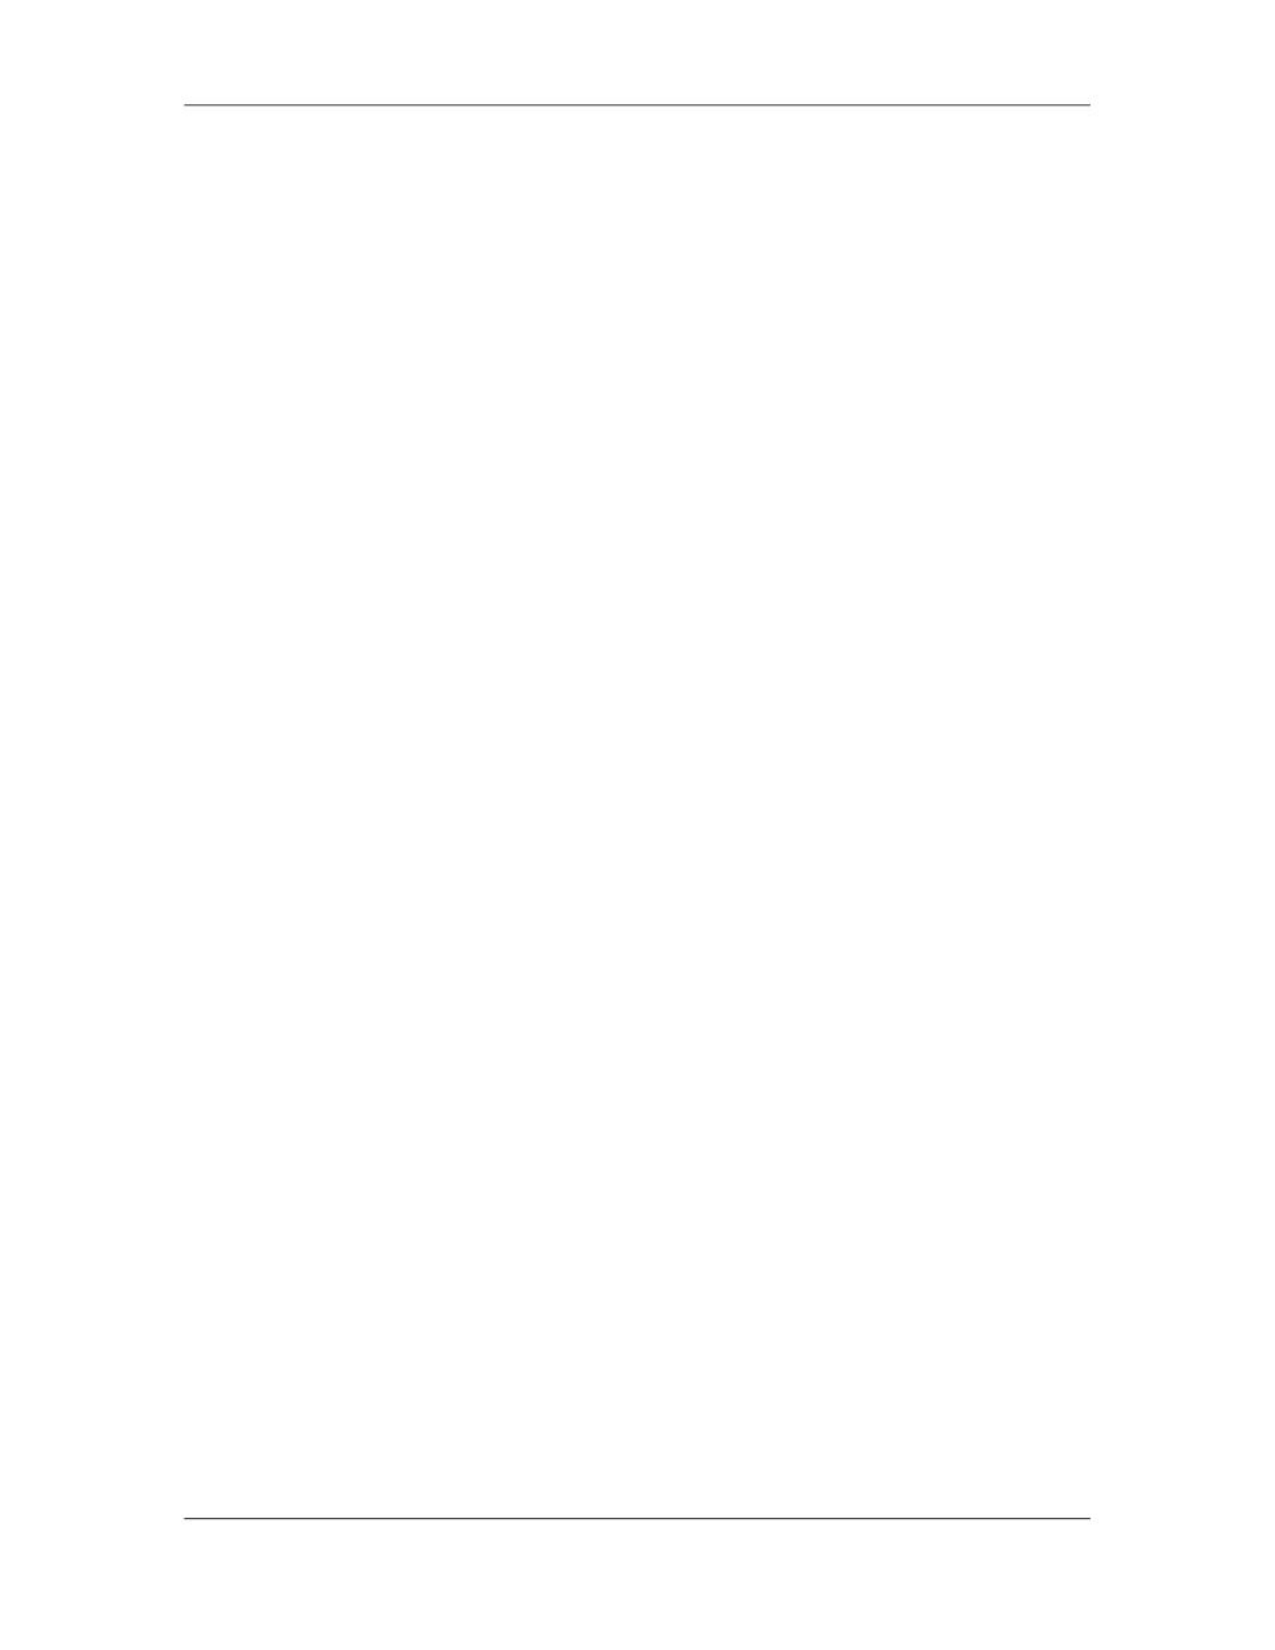

Software Project Management (CS615)

																																																																																																																								Organizational Planning—identifying, documenting, and assigning project

																																																																																																																								roles, responsibilities, and reporting relationships.
																																																																																																																								Staff Acquisition—getting the human resources needed assigned to and

																																																																																																																								working on the project.
																																																																																																																								Team Development—developing individual and group competencies to

																																																																																																																								enhance project performance.

																																																																																																									These processes interact with each other and with the processes in the other
																																																																																																									knowledge areas as well. Each process may involve effort from one or more

																																																																																																									individuals or groups of individuals, based on the needs of the project.

																																																																																																									There is a substantial body of literature about dealing with people in an
																																																																																																									operational, ongoing context. Some of the many topics include:

																																																																																																																															Leading, communicating, negotiating, etc.

																																																																																																									Key General Management Skills:

																																																																																																																															Delegating, motivating, coaching, mentoring, and other subjects related to

																																																																																																																															dealing with individuals.
																																																																																																																															Team building, dealing with conflict, and other subjects related to dealing

																																																																																																																															with groups.
																																																																																																																															Performance appraisal, recruitment, retention, labor relations, health and

																																																																																																																															safety regulations, and other subjects related to administering the human
																																																																																																																															resource function.

																																																																																																									Most of this material is directly applicable to leading and managing people on

																																																																																																									projects, and the project manager and project management team should be
																																																																																																									familiar with it. However, they must also be sensitive as to how this knowledge is

																																																																																																									applied on the project. For example:

																																																																																																									Project Human Resource Management includes the processes required to make
																																																																																																									the most effective use of the people involved with the project. It includes all the

																																																																																																									project stakeholders—sponsors, customers, partners, and individual contributors.

																																																																																																									Major processes include:

																																																																																																																								Organizational Planning—identifying, documenting, and assigning project
																																																																																																																								roles, responsibilities, and reporting relationships.

																																																																																																																								Staff Acquisition—getting the human resources needed assigned to and
																																																																																																																								working on the project.

																																																																																																																								Team Development—developing individual and group competencies to
																																																																																																																								enhance project performance.

																																																																																								                                                                                                                                 40

																																																																																																																																																																																						© Copyright Virtual University of Pakistan